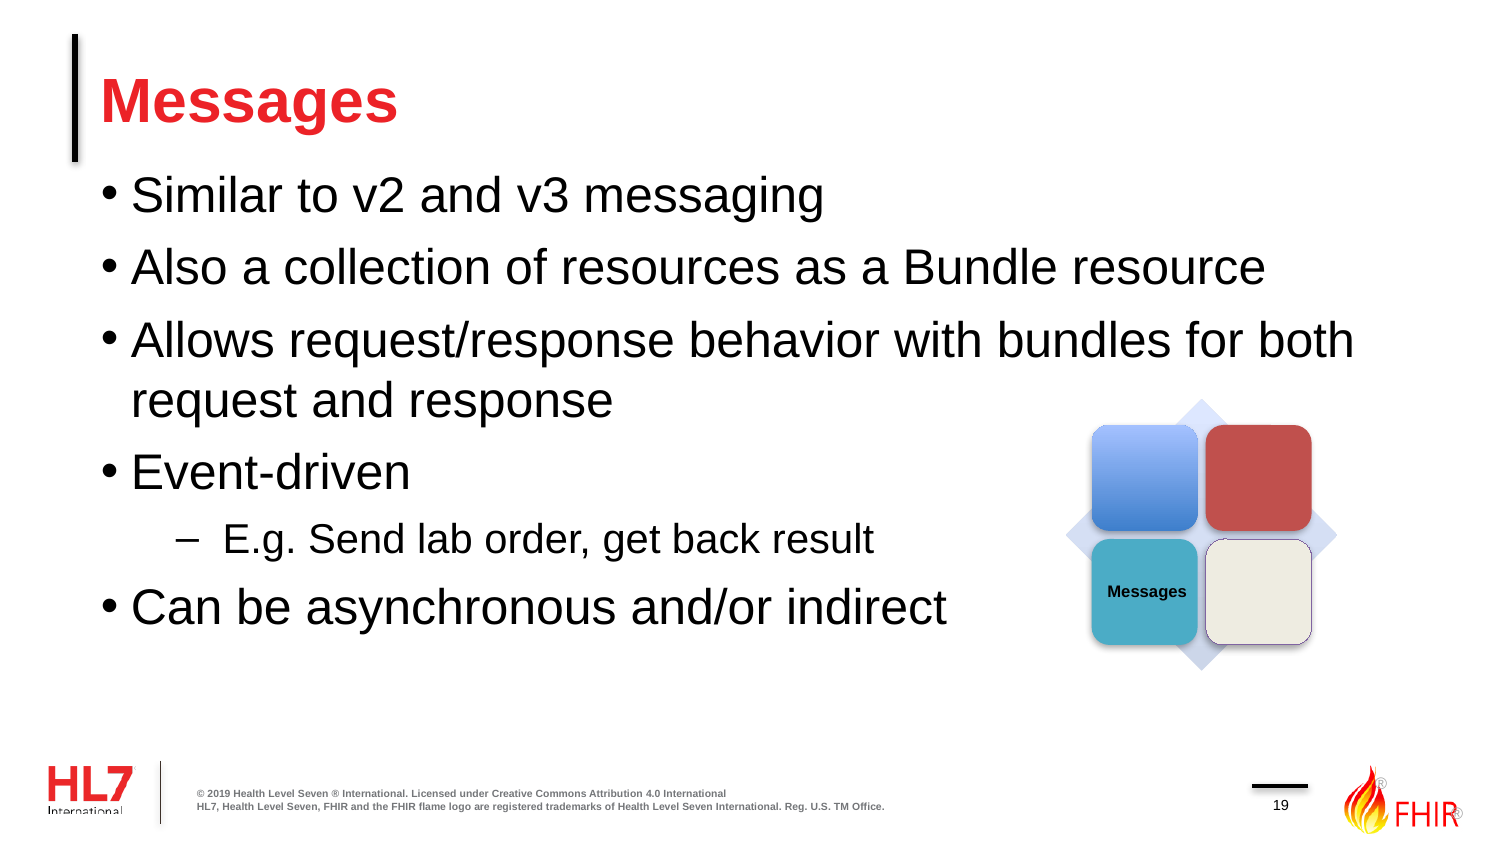

# Messages
Similar to v2 and v3 messaging
Also a collection of resources as a Bundle resource
Allows request/response behavior with bundles for both request and response
Event-driven
E.g. Send lab order, get back result
Can be asynchronous and/or indirect

Messages

© 2019 Health Level Seven ® International. Licensed under Creative Commons Attribution 4.0 International
HL7, Health Level Seven, FHIR and the FHIR flame logo are registered trademarks of Health Level Seven International. Reg. U.S. TM Office.
19